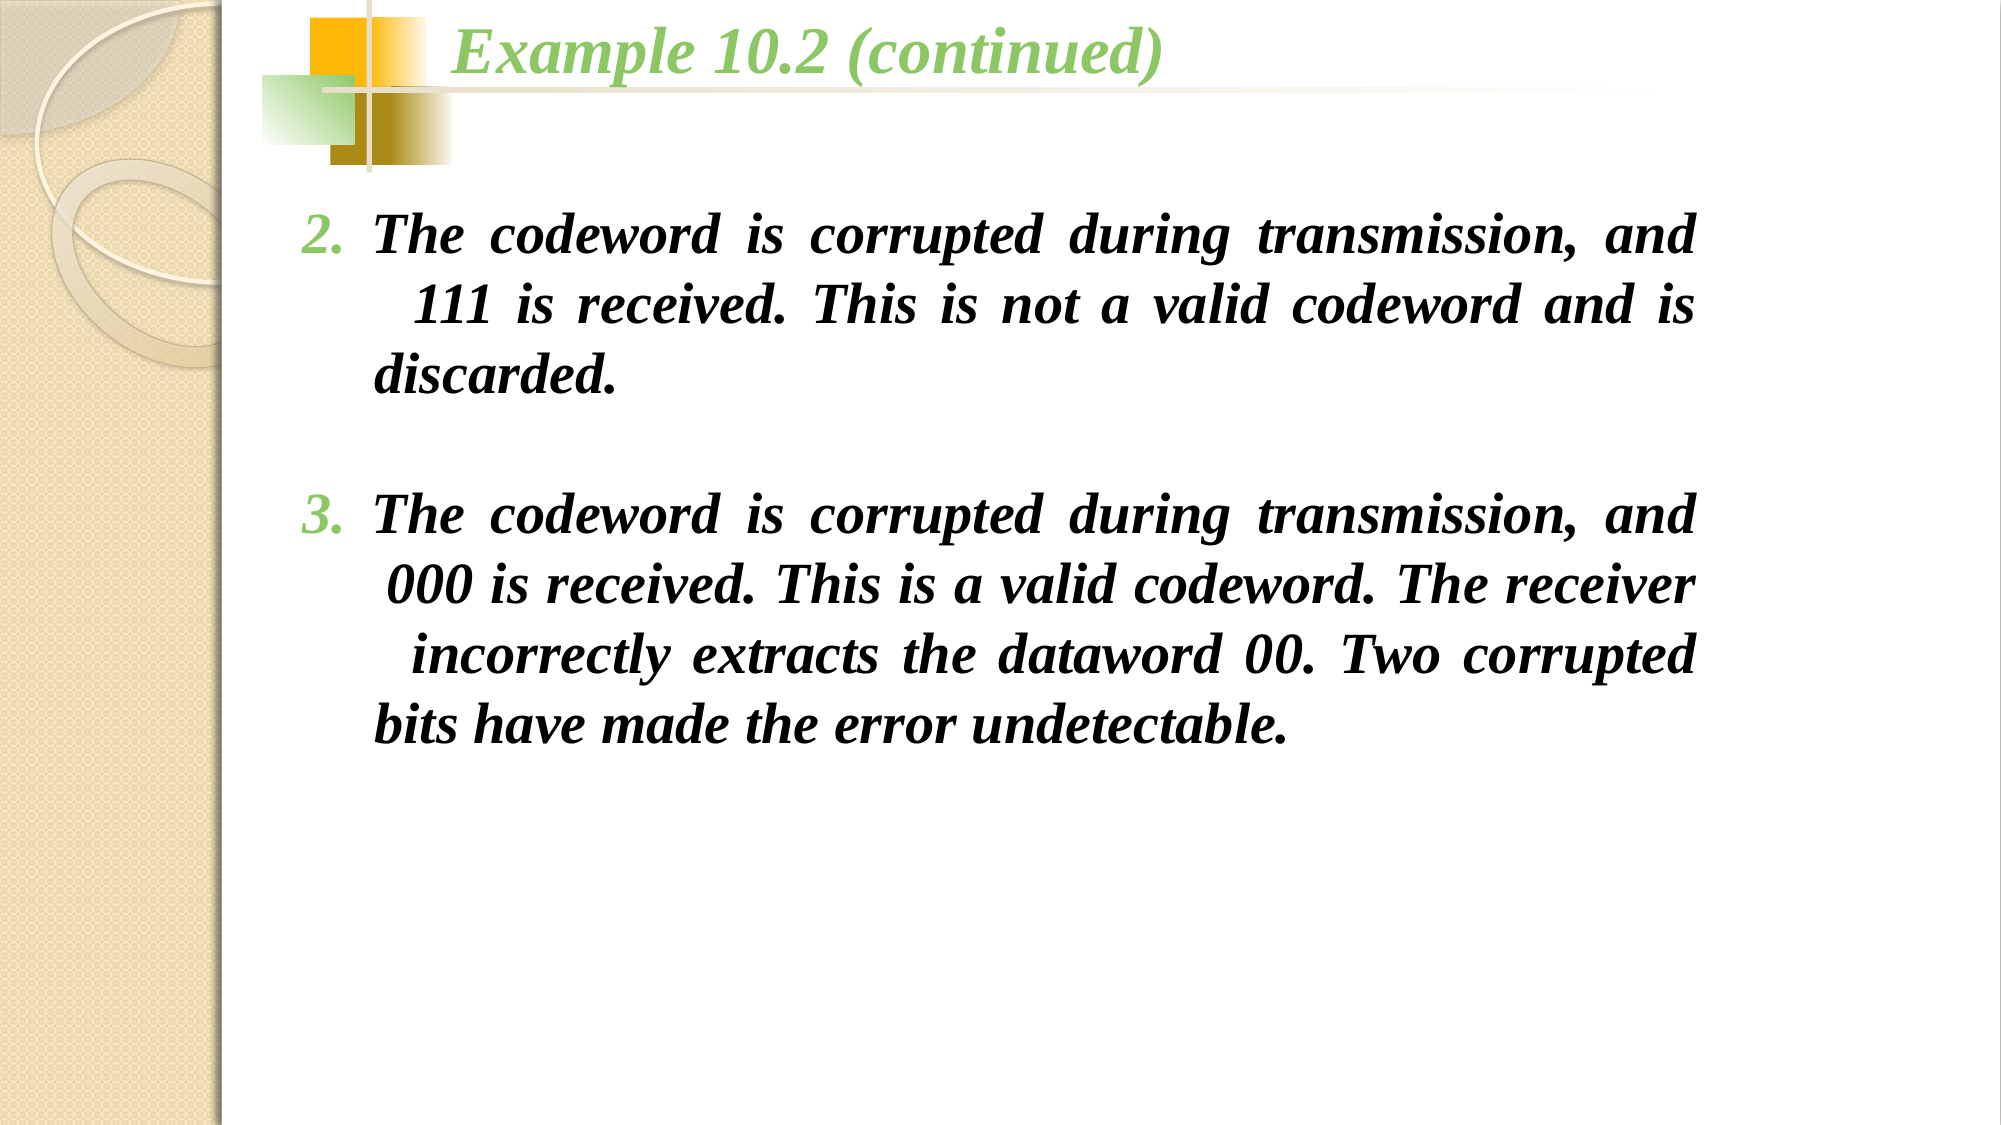

Example 10.2 (continued)

2. The codeword is corrupted during transmission, and
     111 is received. This is not a valid codeword and is
     discarded.

3. The codeword is corrupted during transmission, and
     000 is received. This is a valid codeword. The receiver
     incorrectly extracts the dataword 00. Two corrupted
     bits have made the error undetectable.